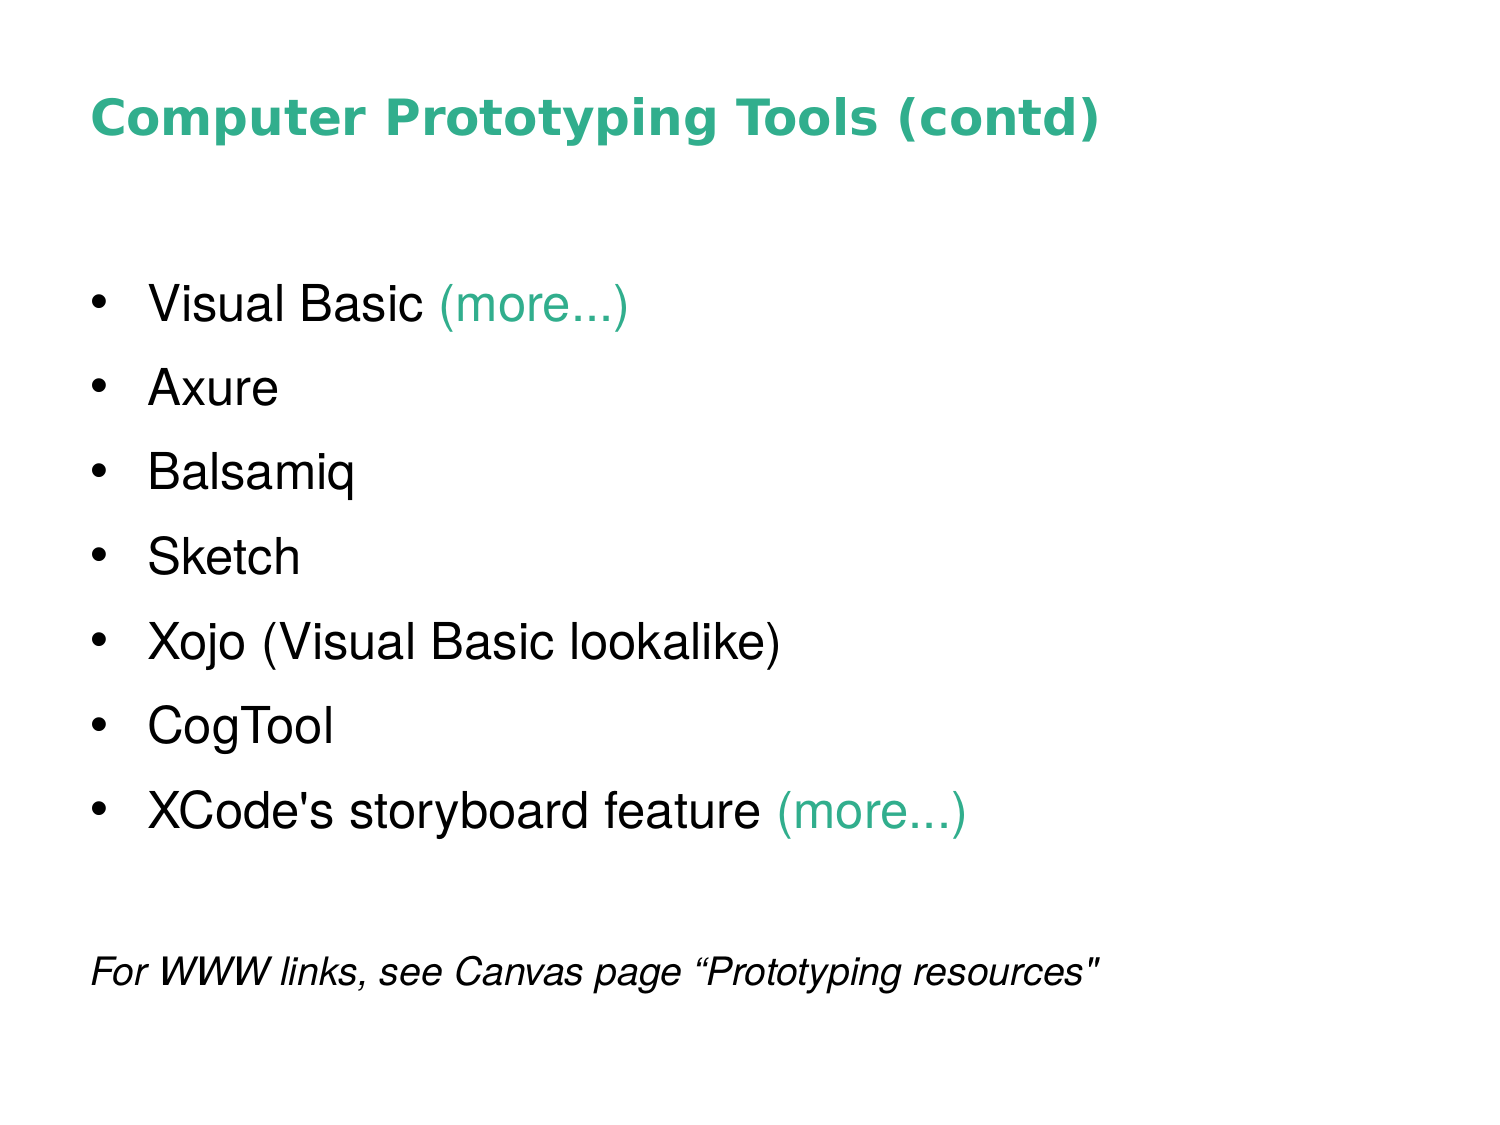

# Computer Prototyping Tools (contd)
Visual Basic (more...)
Axure
Balsamiq
Sketch
Xojo (Visual Basic lookalike)
CogTool
XCode's storyboard feature (more...)

For WWW links, see Canvas page “Prototyping resources"